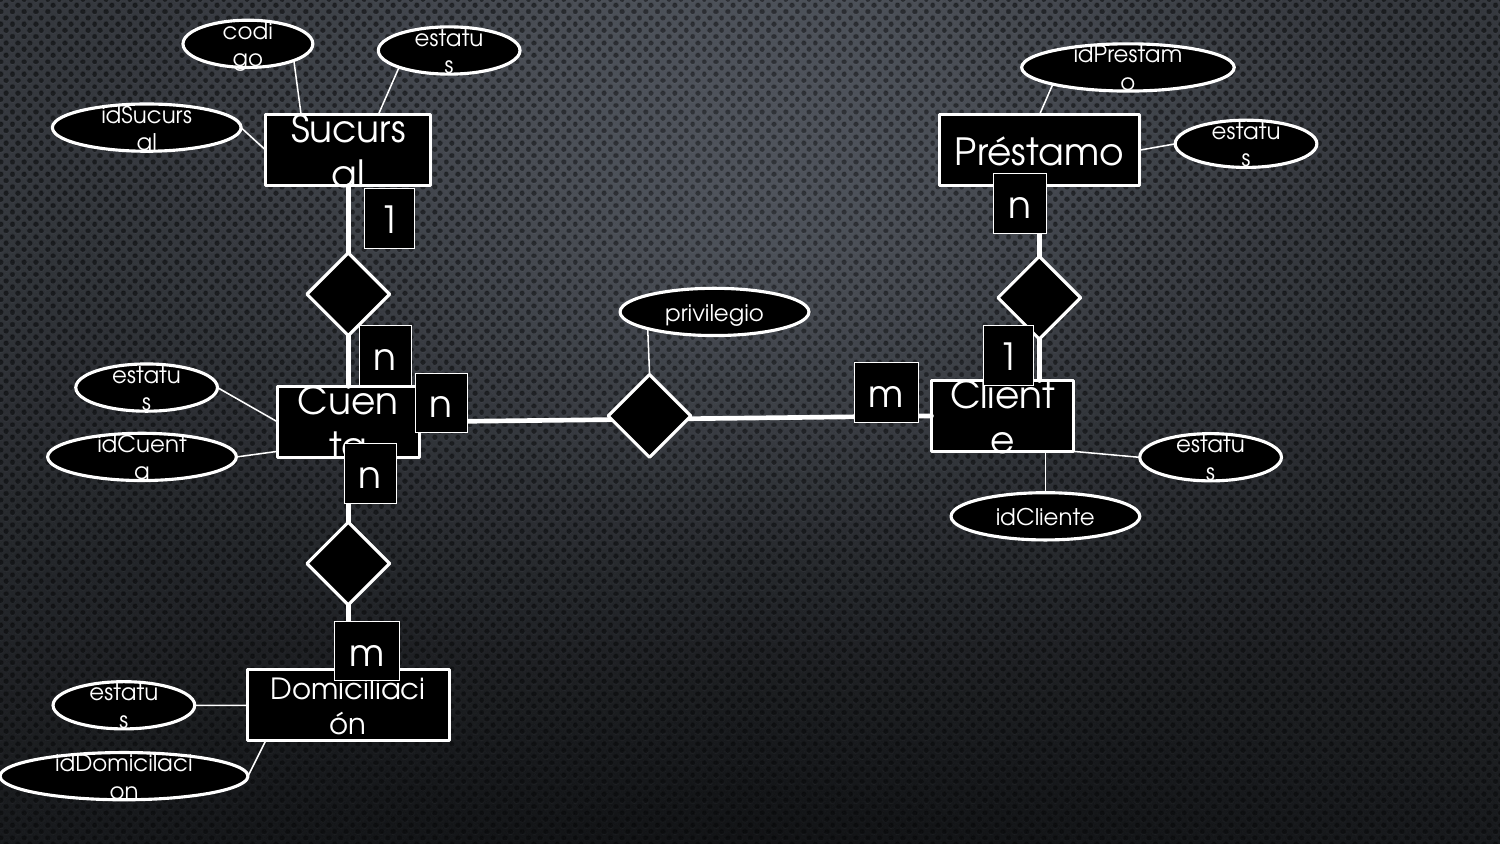

codigo
estatus
idPrestamo
idSucursal
Sucursal
Préstamo
estatus
n
1

privilegio
n
1
m
estatus
n

Cliente
Cuenta
idCuenta
estatus
n
idCliente

m
Domiciliación
estatus
idDomicilacion